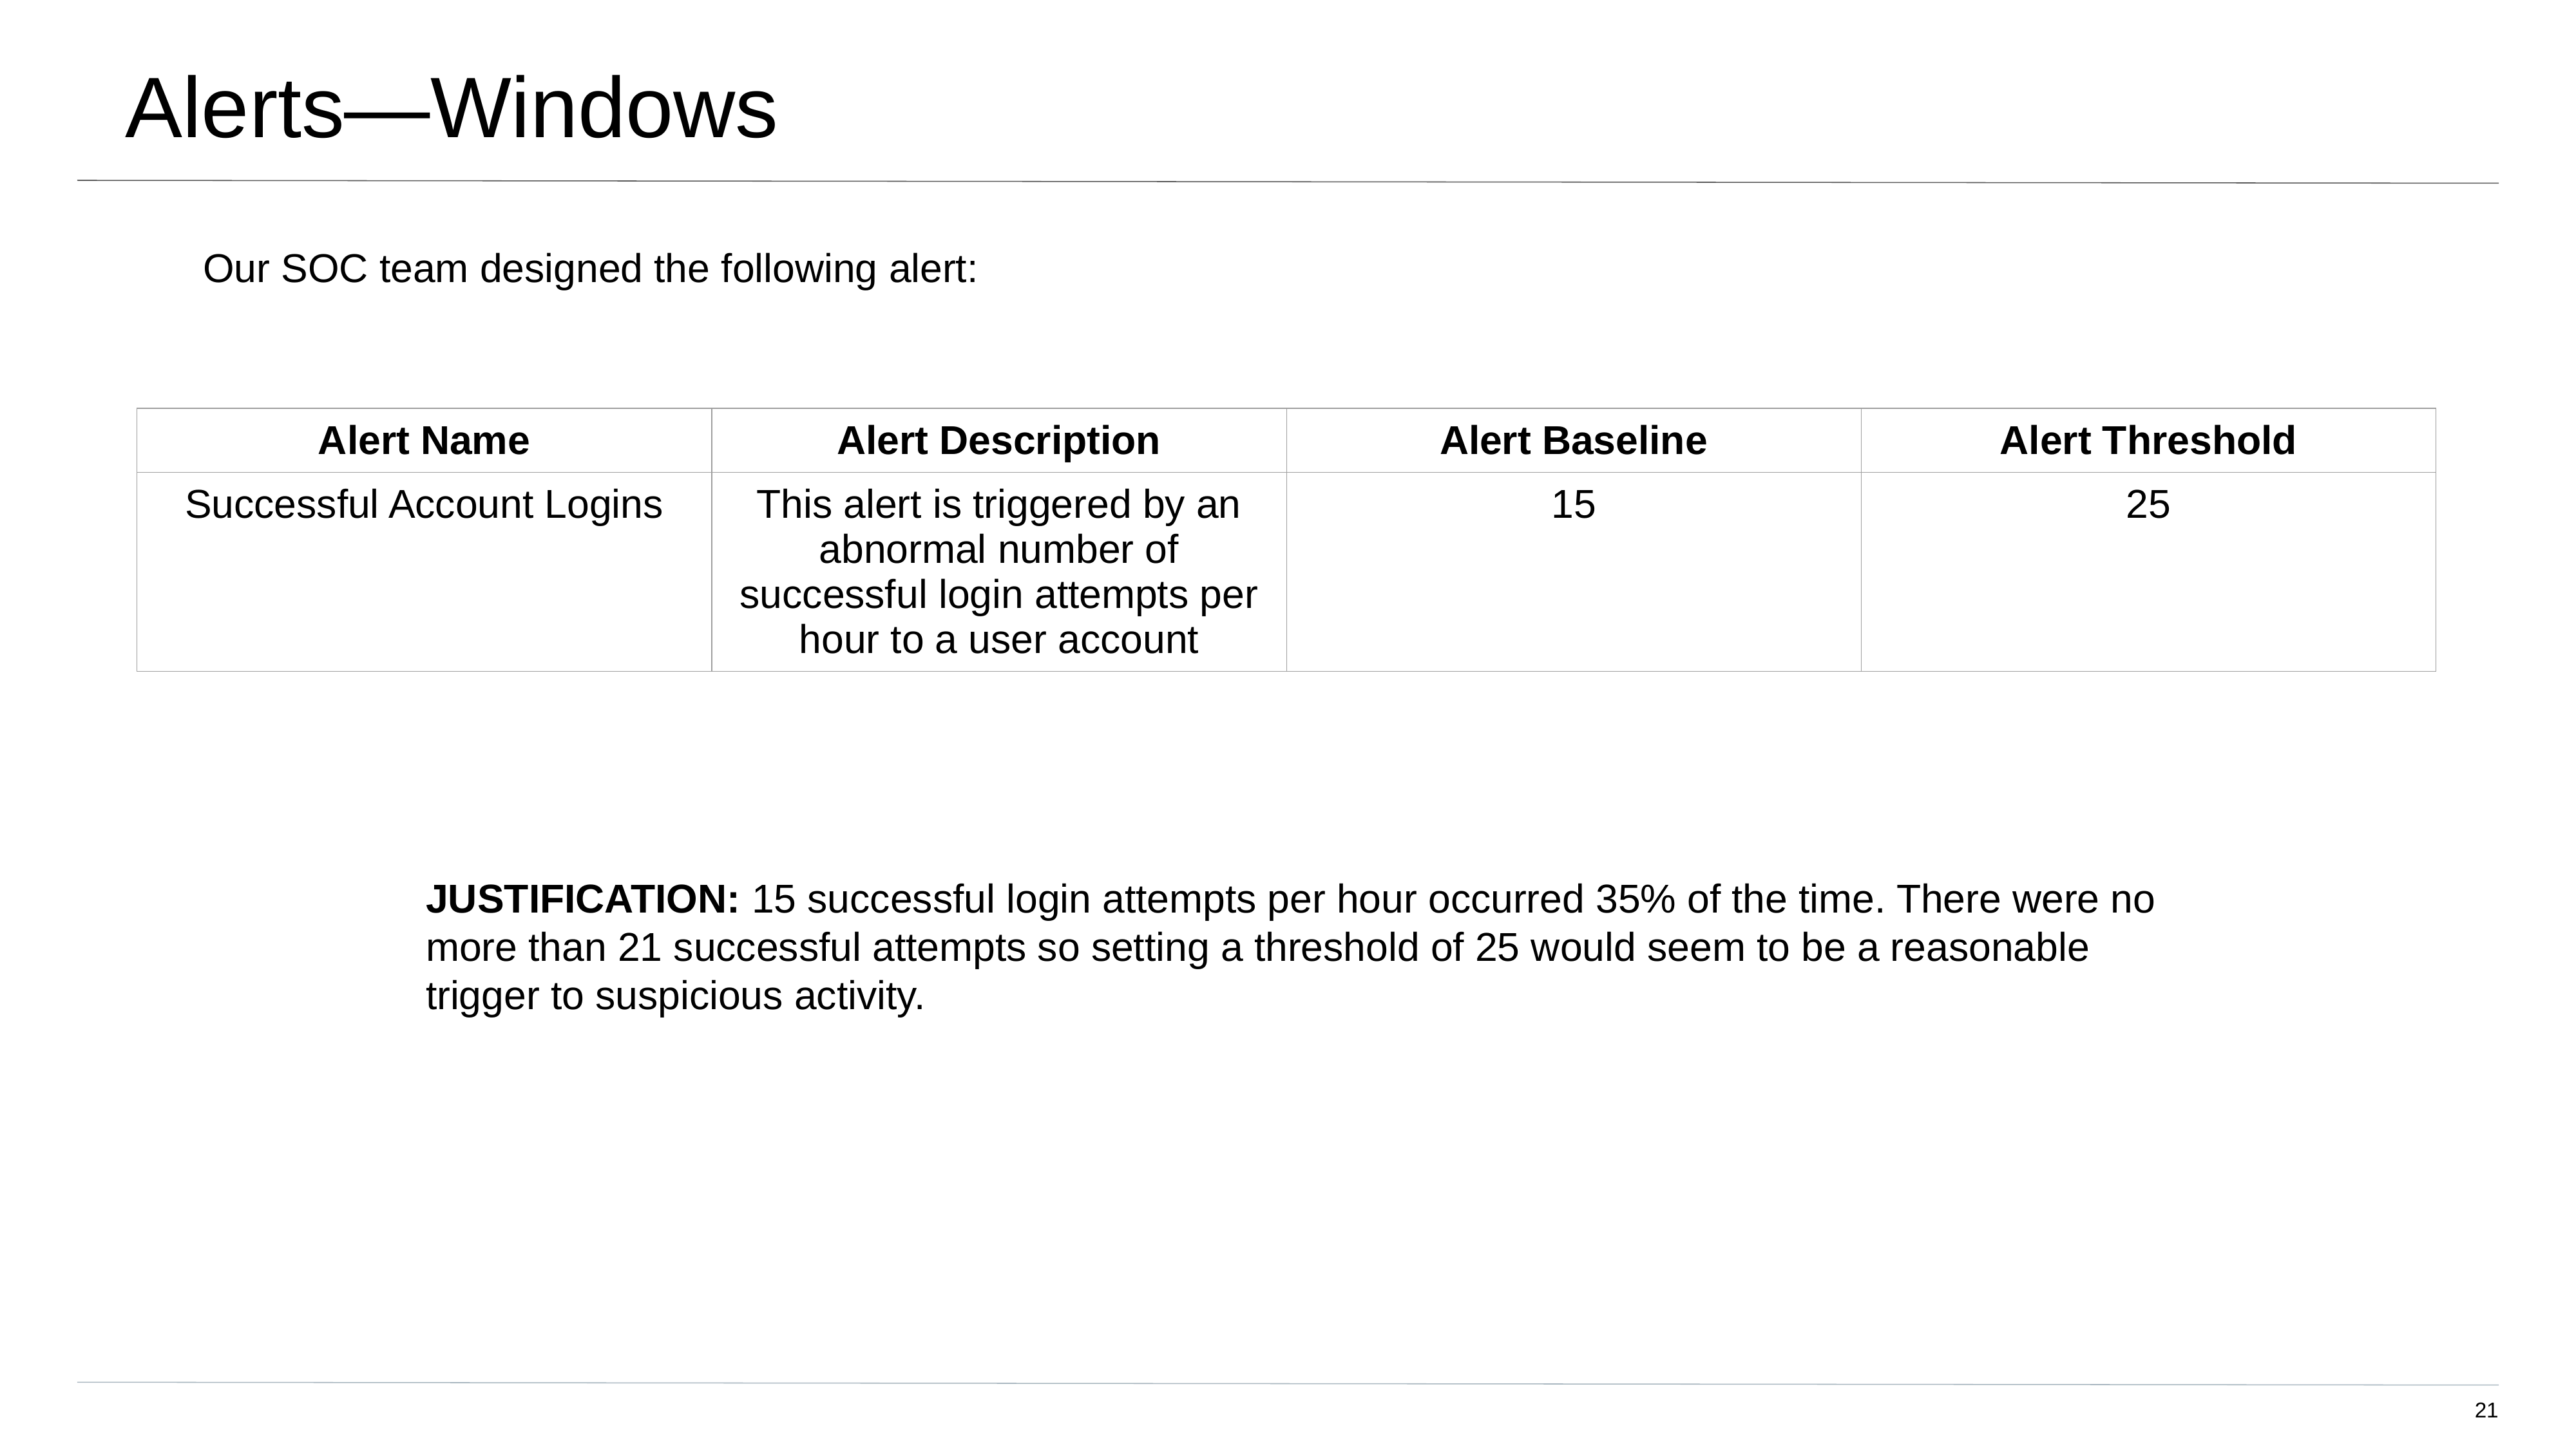

# Alerts—Windows
Our SOC team designed the following alert:

| Alert Name | Alert Description | Alert Baseline | Alert Threshold |
| --- | --- | --- | --- |
| Successful Account Logins | This alert is triggered by an abnormal number of successful login attempts per hour to a user account | 15 | 25 |
JUSTIFICATION: 15 successful login attempts per hour occurred 35% of the time. There were no more than 21 successful attempts so setting a threshold of 25 would seem to be a reasonable trigger to suspicious activity.
21